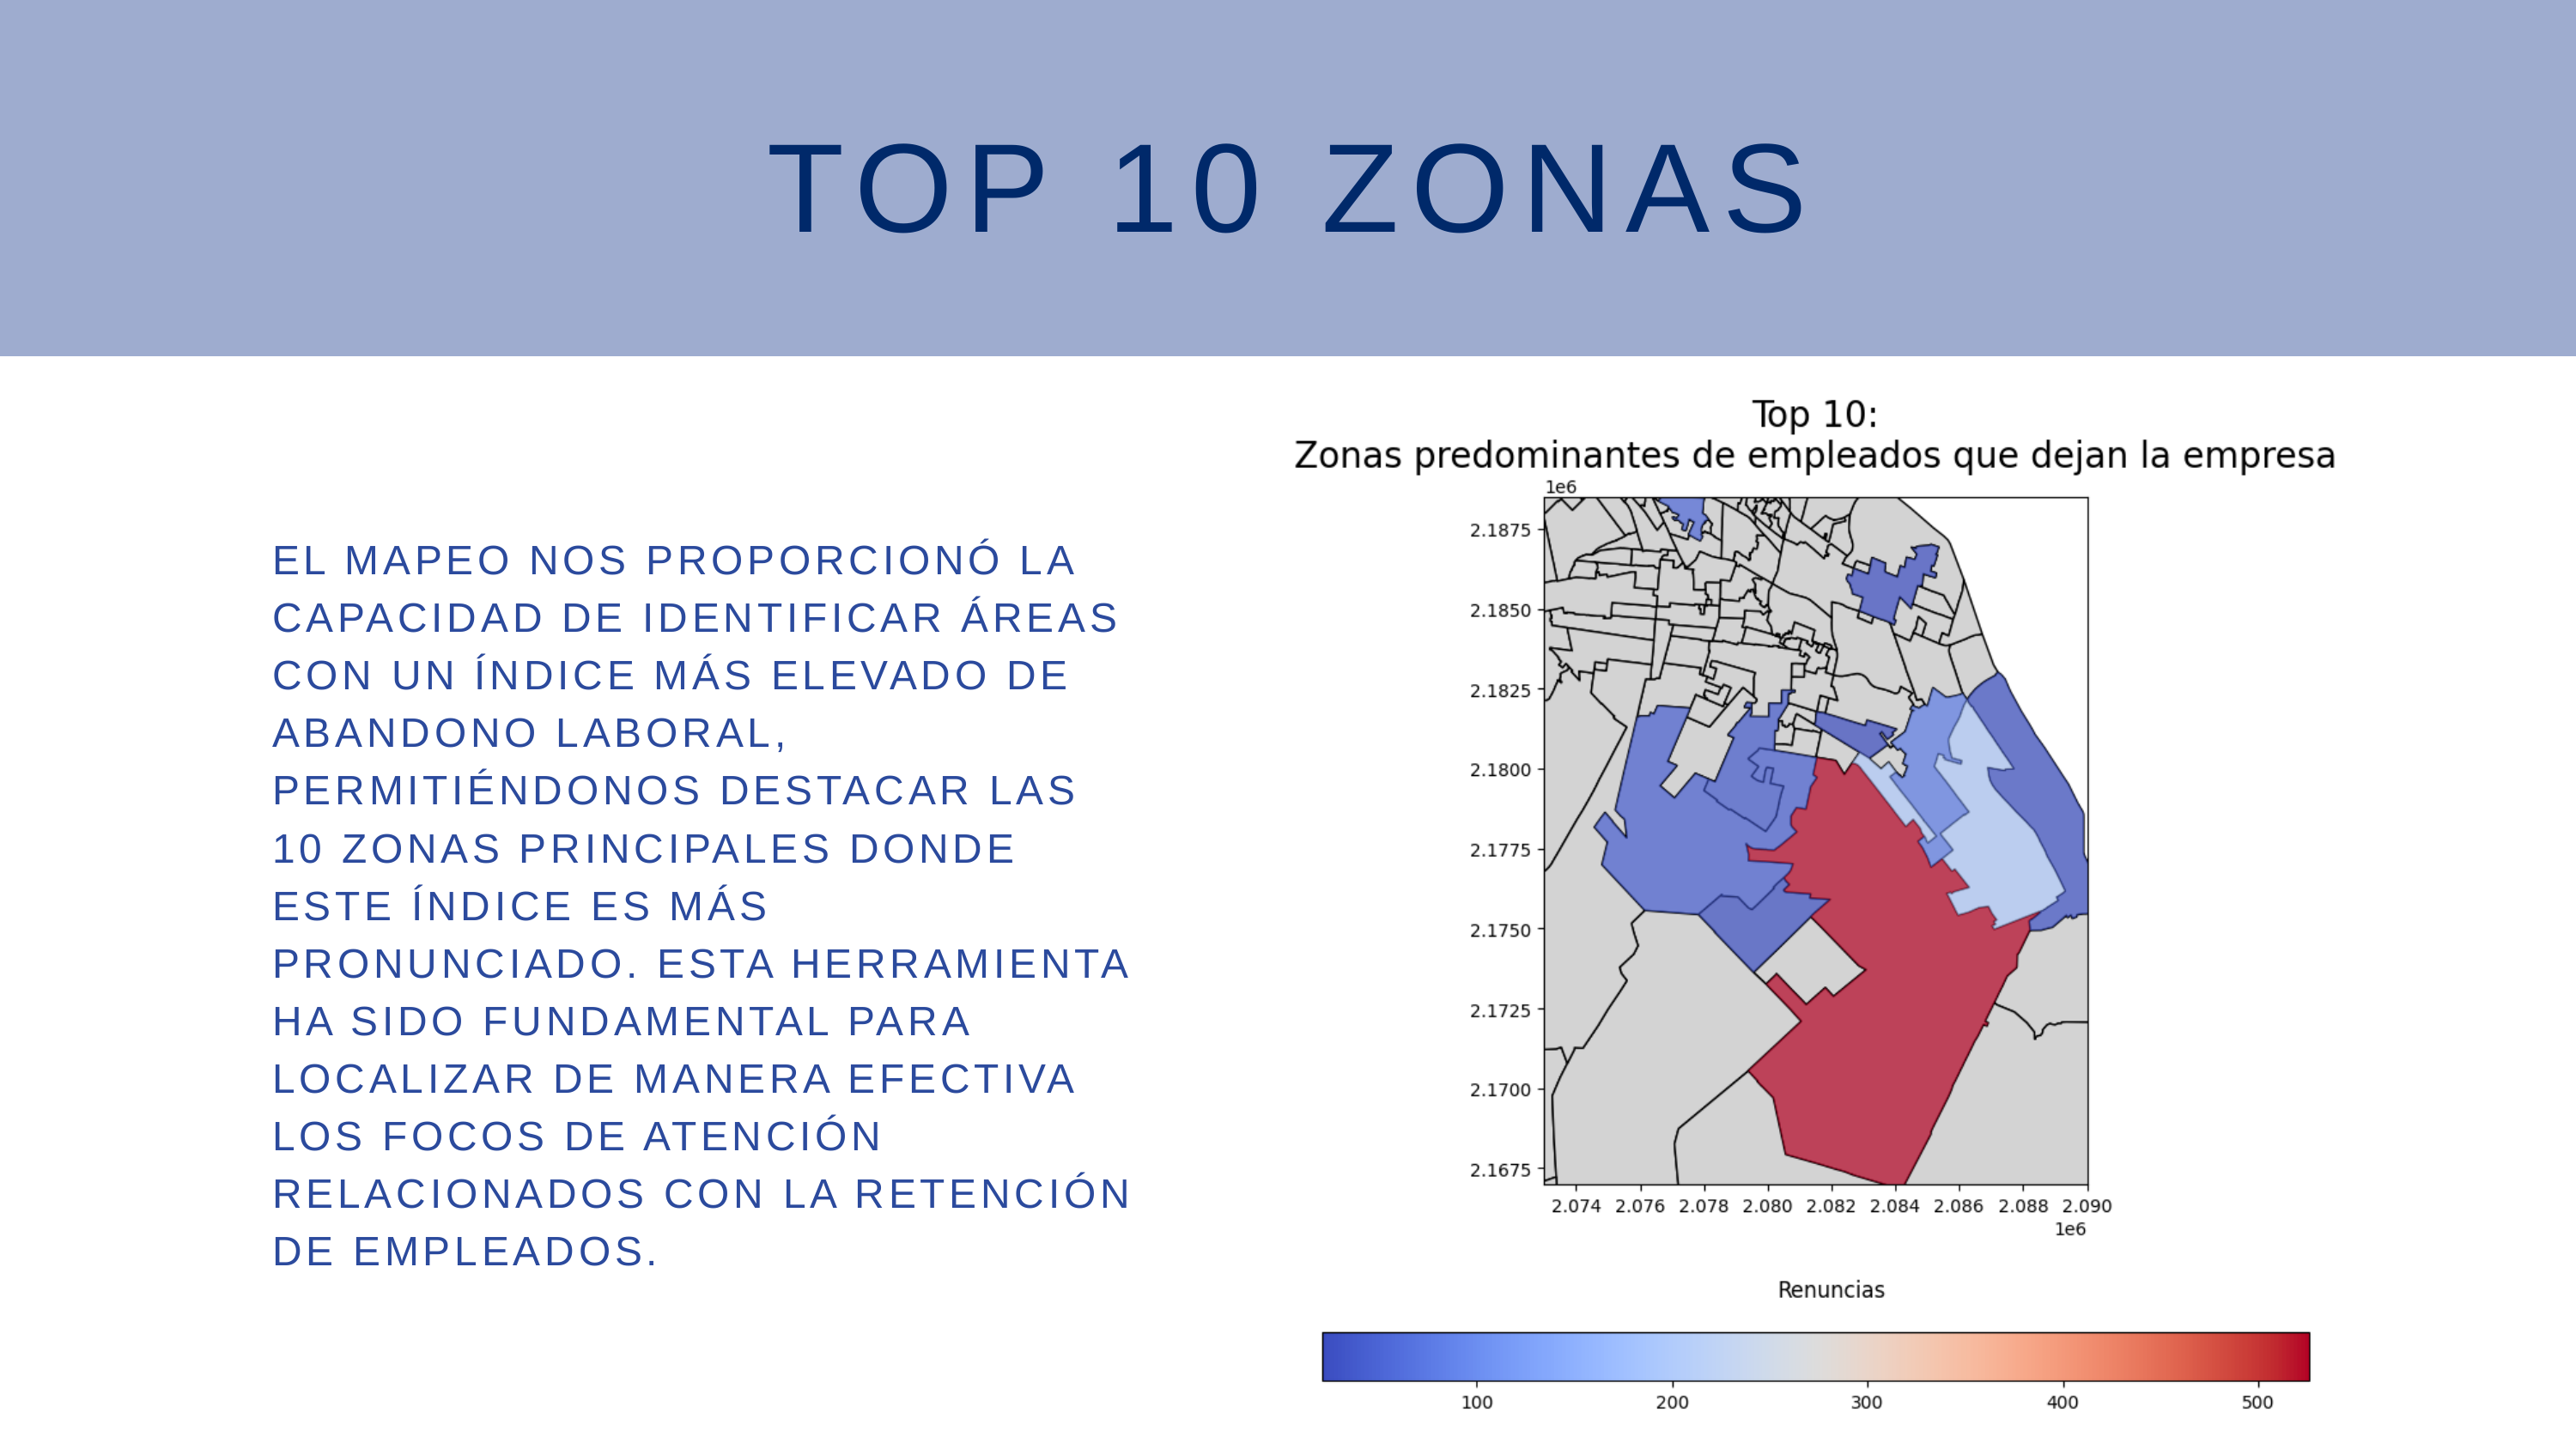

TOP 10 ZONAS

EL MAPEO NOS PROPORCIONÓ LA CAPACIDAD DE IDENTIFICAR ÁREAS CON UN ÍNDICE MÁS ELEVADO DE ABANDONO LABORAL, PERMITIÉNDONOS DESTACAR LAS 10 ZONAS PRINCIPALES DONDE ESTE ÍNDICE ES MÁS PRONUNCIADO. ESTA HERRAMIENTA HA SIDO FUNDAMENTAL PARA LOCALIZAR DE MANERA EFECTIVA LOS FOCOS DE ATENCIÓN RELACIONADOS CON LA RETENCIÓN DE EMPLEADOS.